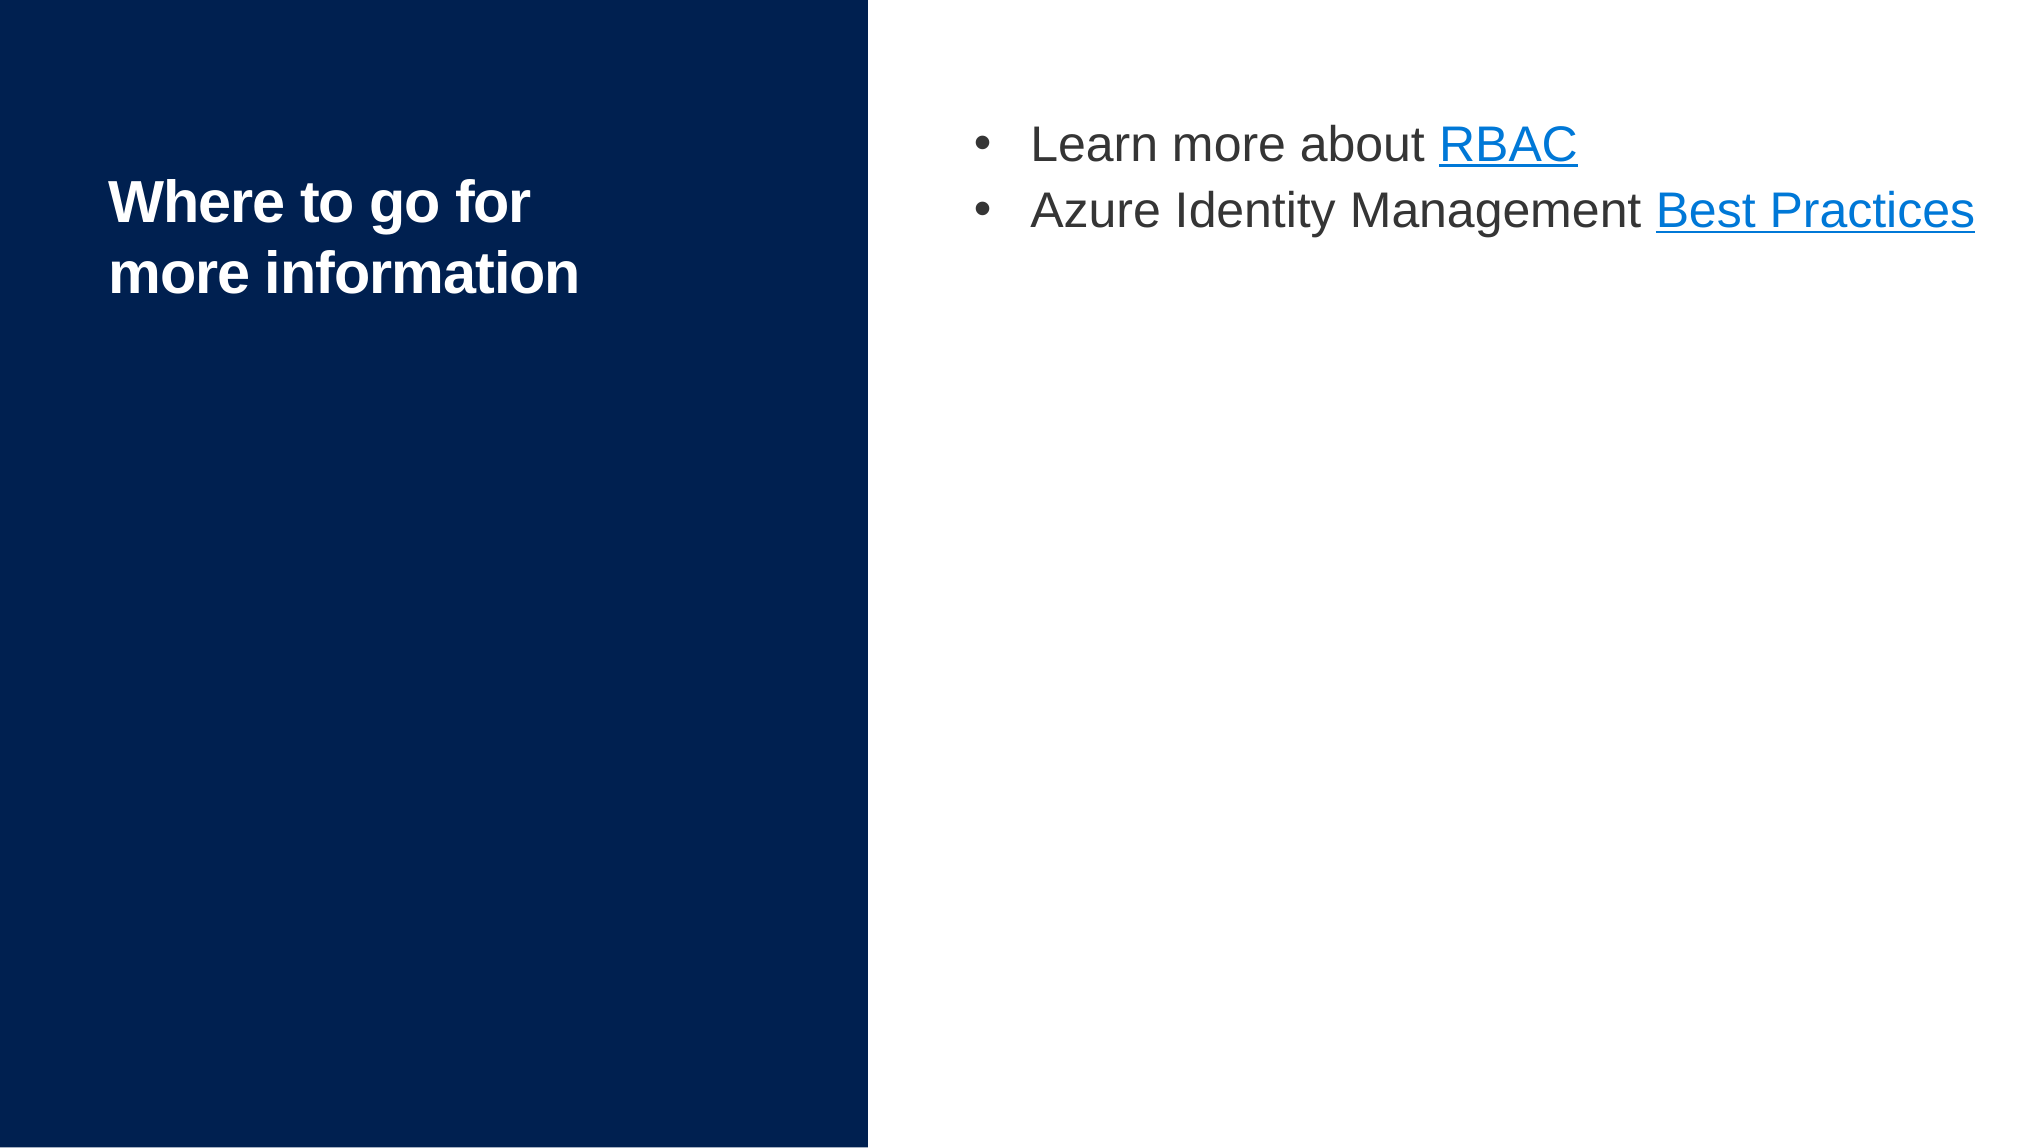

Learn more about RBAC
Azure Identity Management Best Practices
# Where to go for more information